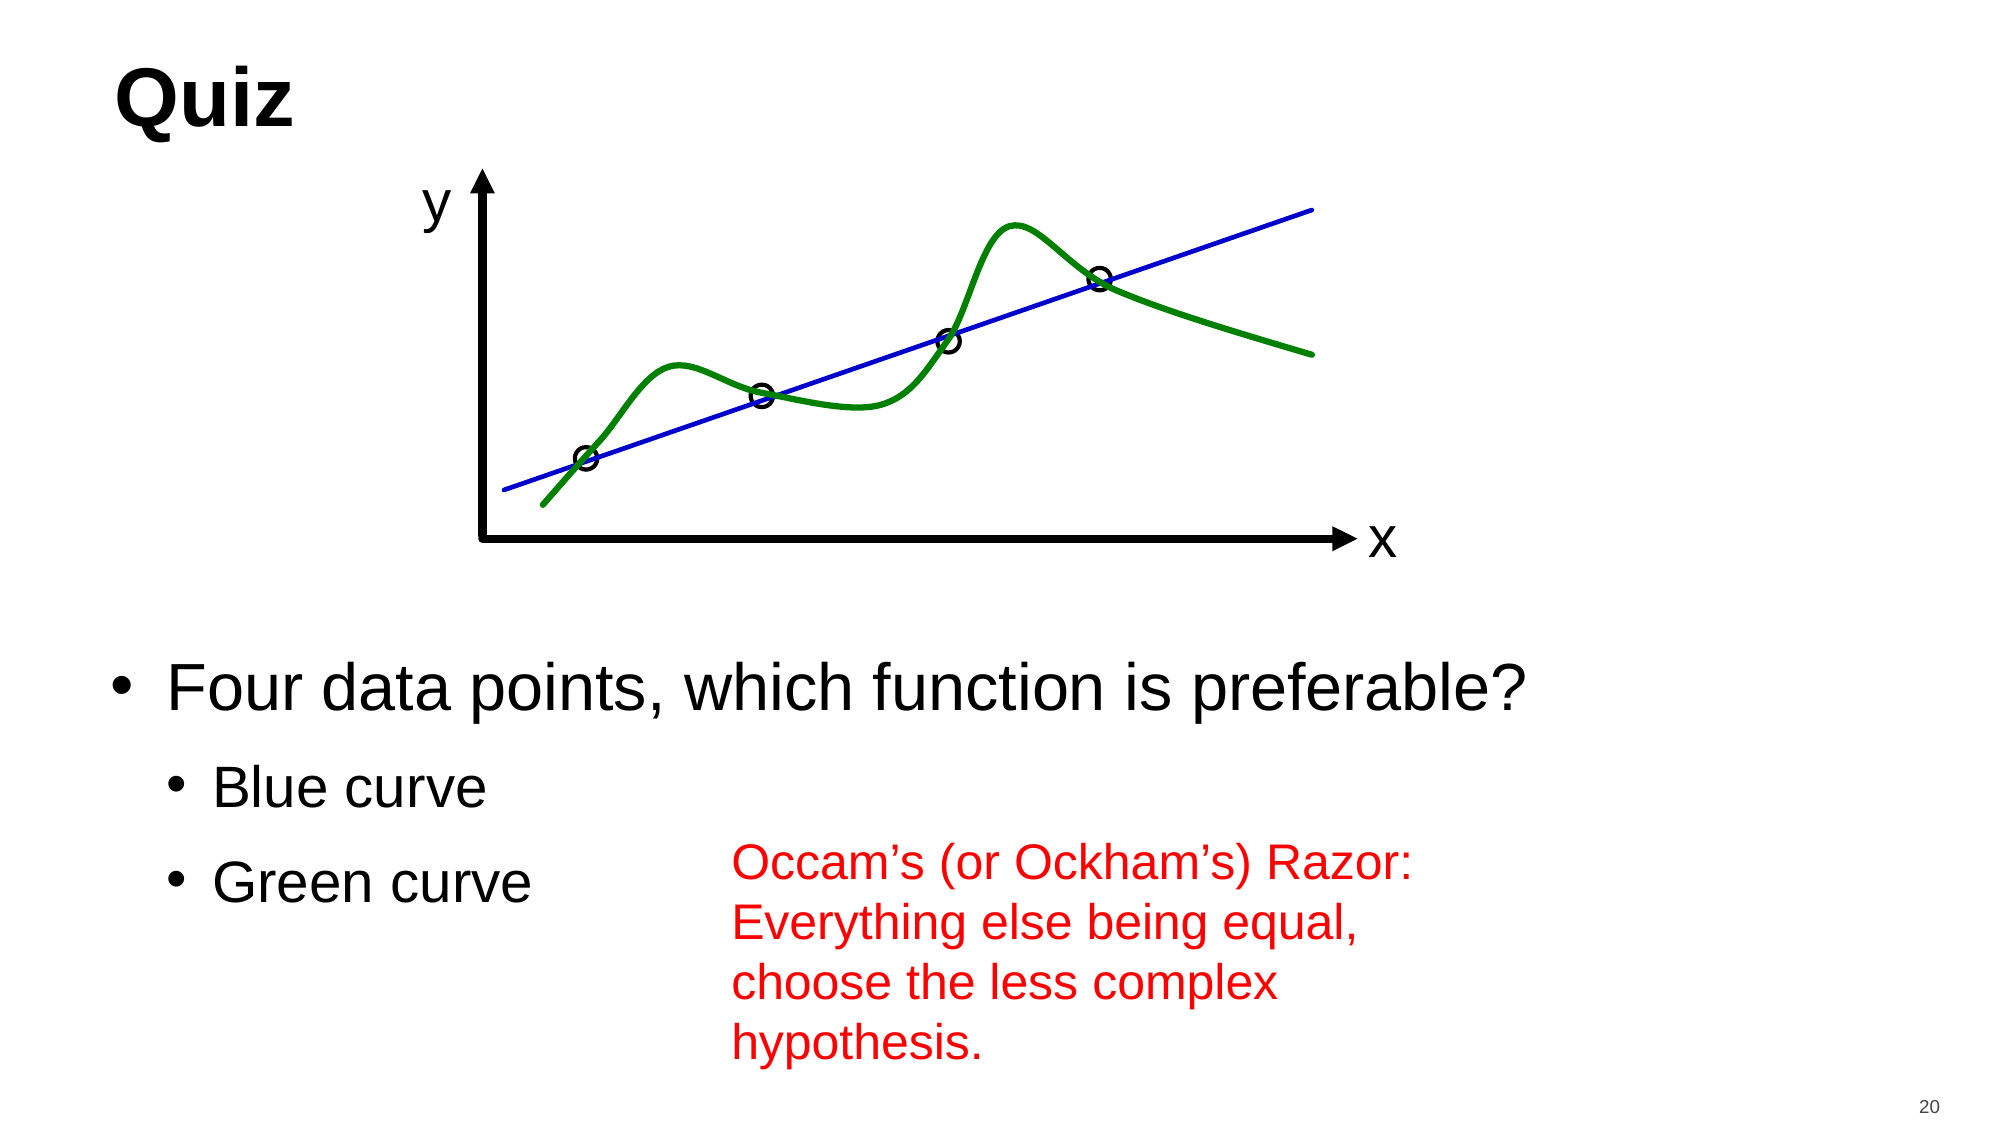

# Quiz
y

x
Four data points, which function is preferable?
Blue curve
Green curve
Occam’s (or Ockham’s) Razor:
Everything else being equal, choose the less complex hypothesis.
20